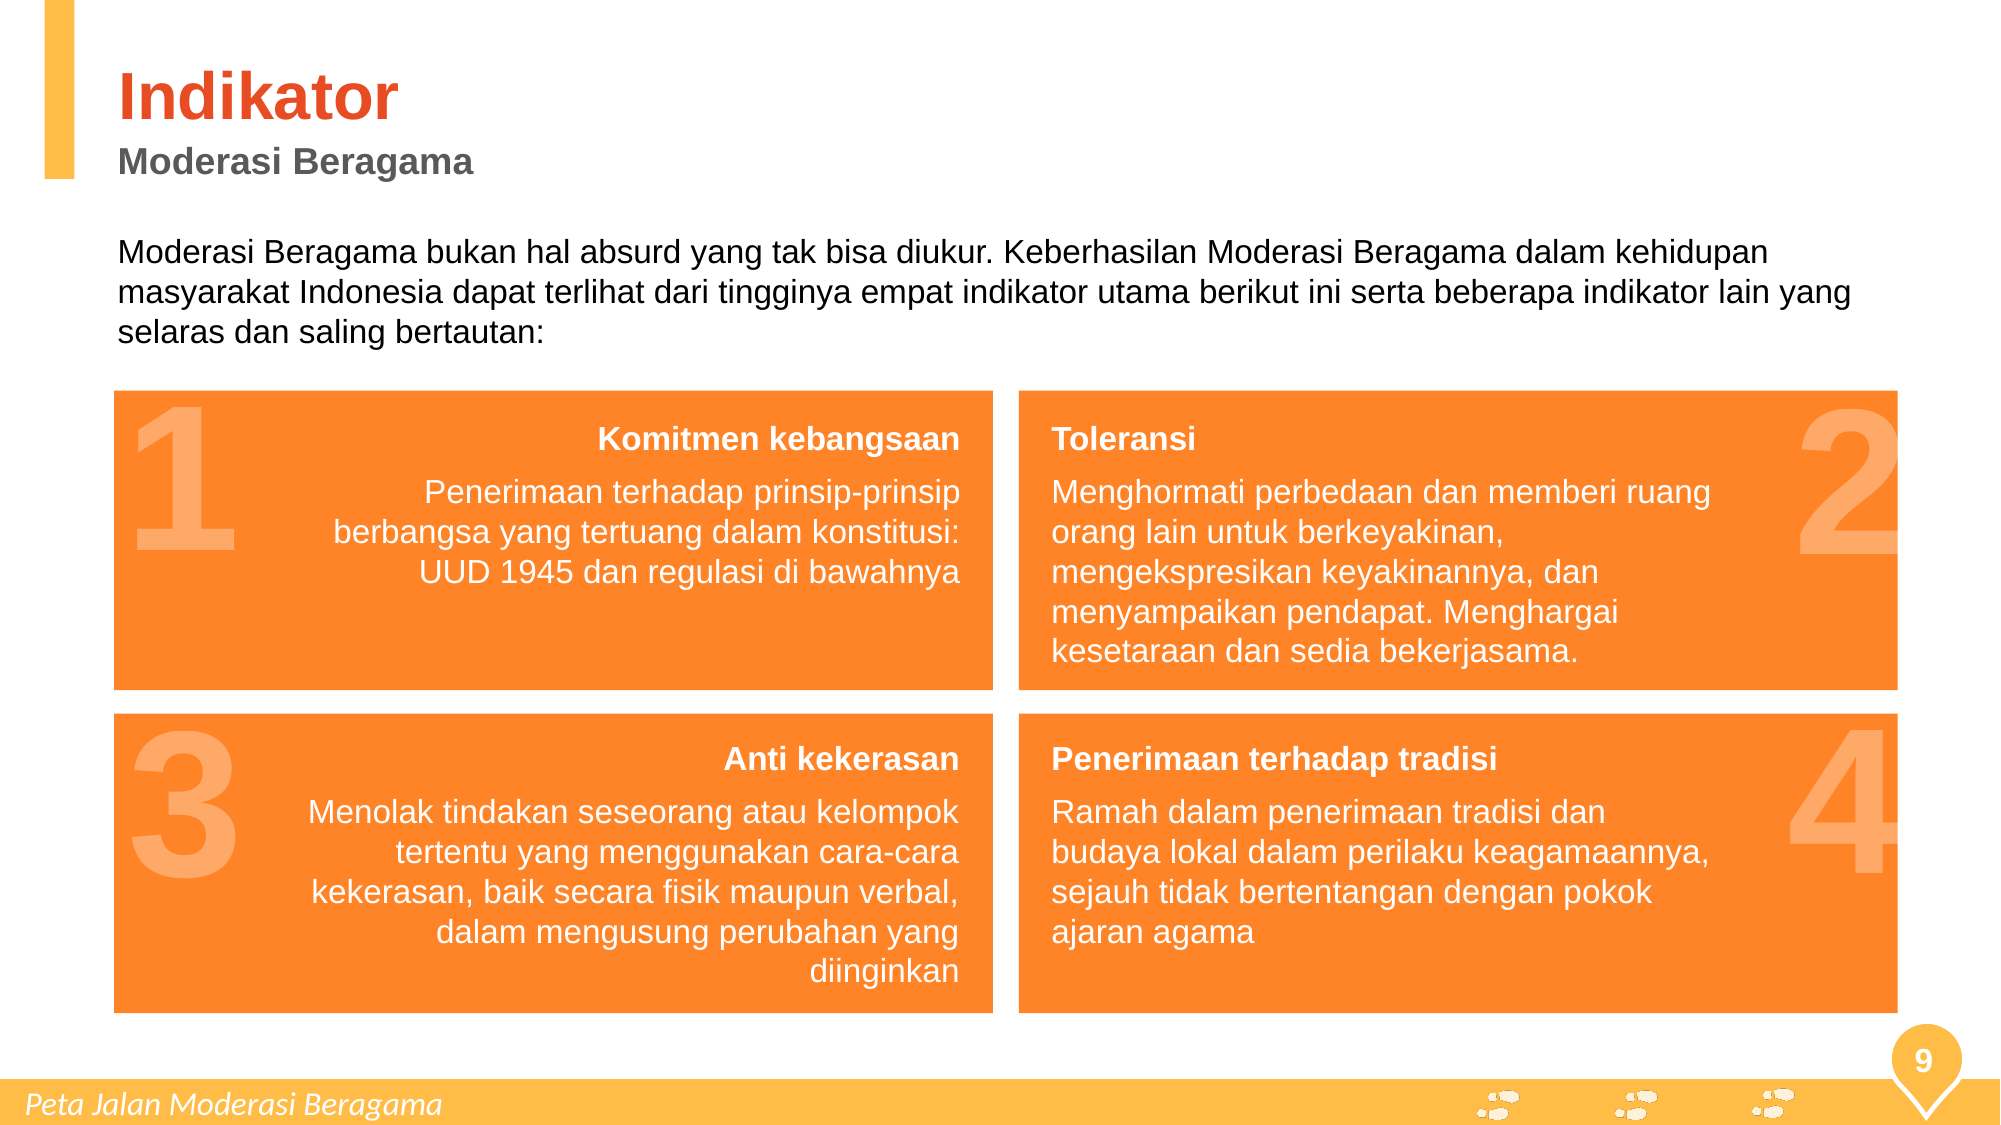

Indikator
Moderasi Beragama
Moderasi Beragama bukan hal absurd yang tak bisa diukur. Keberhasilan Moderasi Beragama dalam kehidupan masyarakat Indonesia dapat terlihat dari tingginya empat indikator utama berikut ini serta beberapa indikator lain yang selaras dan saling bertautan:
1
2

Komitmen kebangsaan
Penerimaan terhadap prinsip-prinsip berbangsa yang tertuang dalam konstitusi: UUD 1945 dan regulasi di bawahnya
Toleransi
Menghormati perbedaan dan memberi ruang orang lain untuk berkeyakinan, mengekspresikan keyakinannya, dan menyampaikan pendapat. Menghargai kesetaraan dan sedia bekerjasama.
4
3

Anti kekerasan
Menolak tindakan seseorang atau kelompok tertentu yang menggunakan cara-cara kekerasan, baik secara fisik maupun verbal, dalam mengusung perubahan yang diinginkan
Penerimaan terhadap tradisi
Ramah dalam penerimaan tradisi dan budaya lokal dalam perilaku keagamaannya, sejauh tidak bertentangan dengan pokok ajaran agama
9